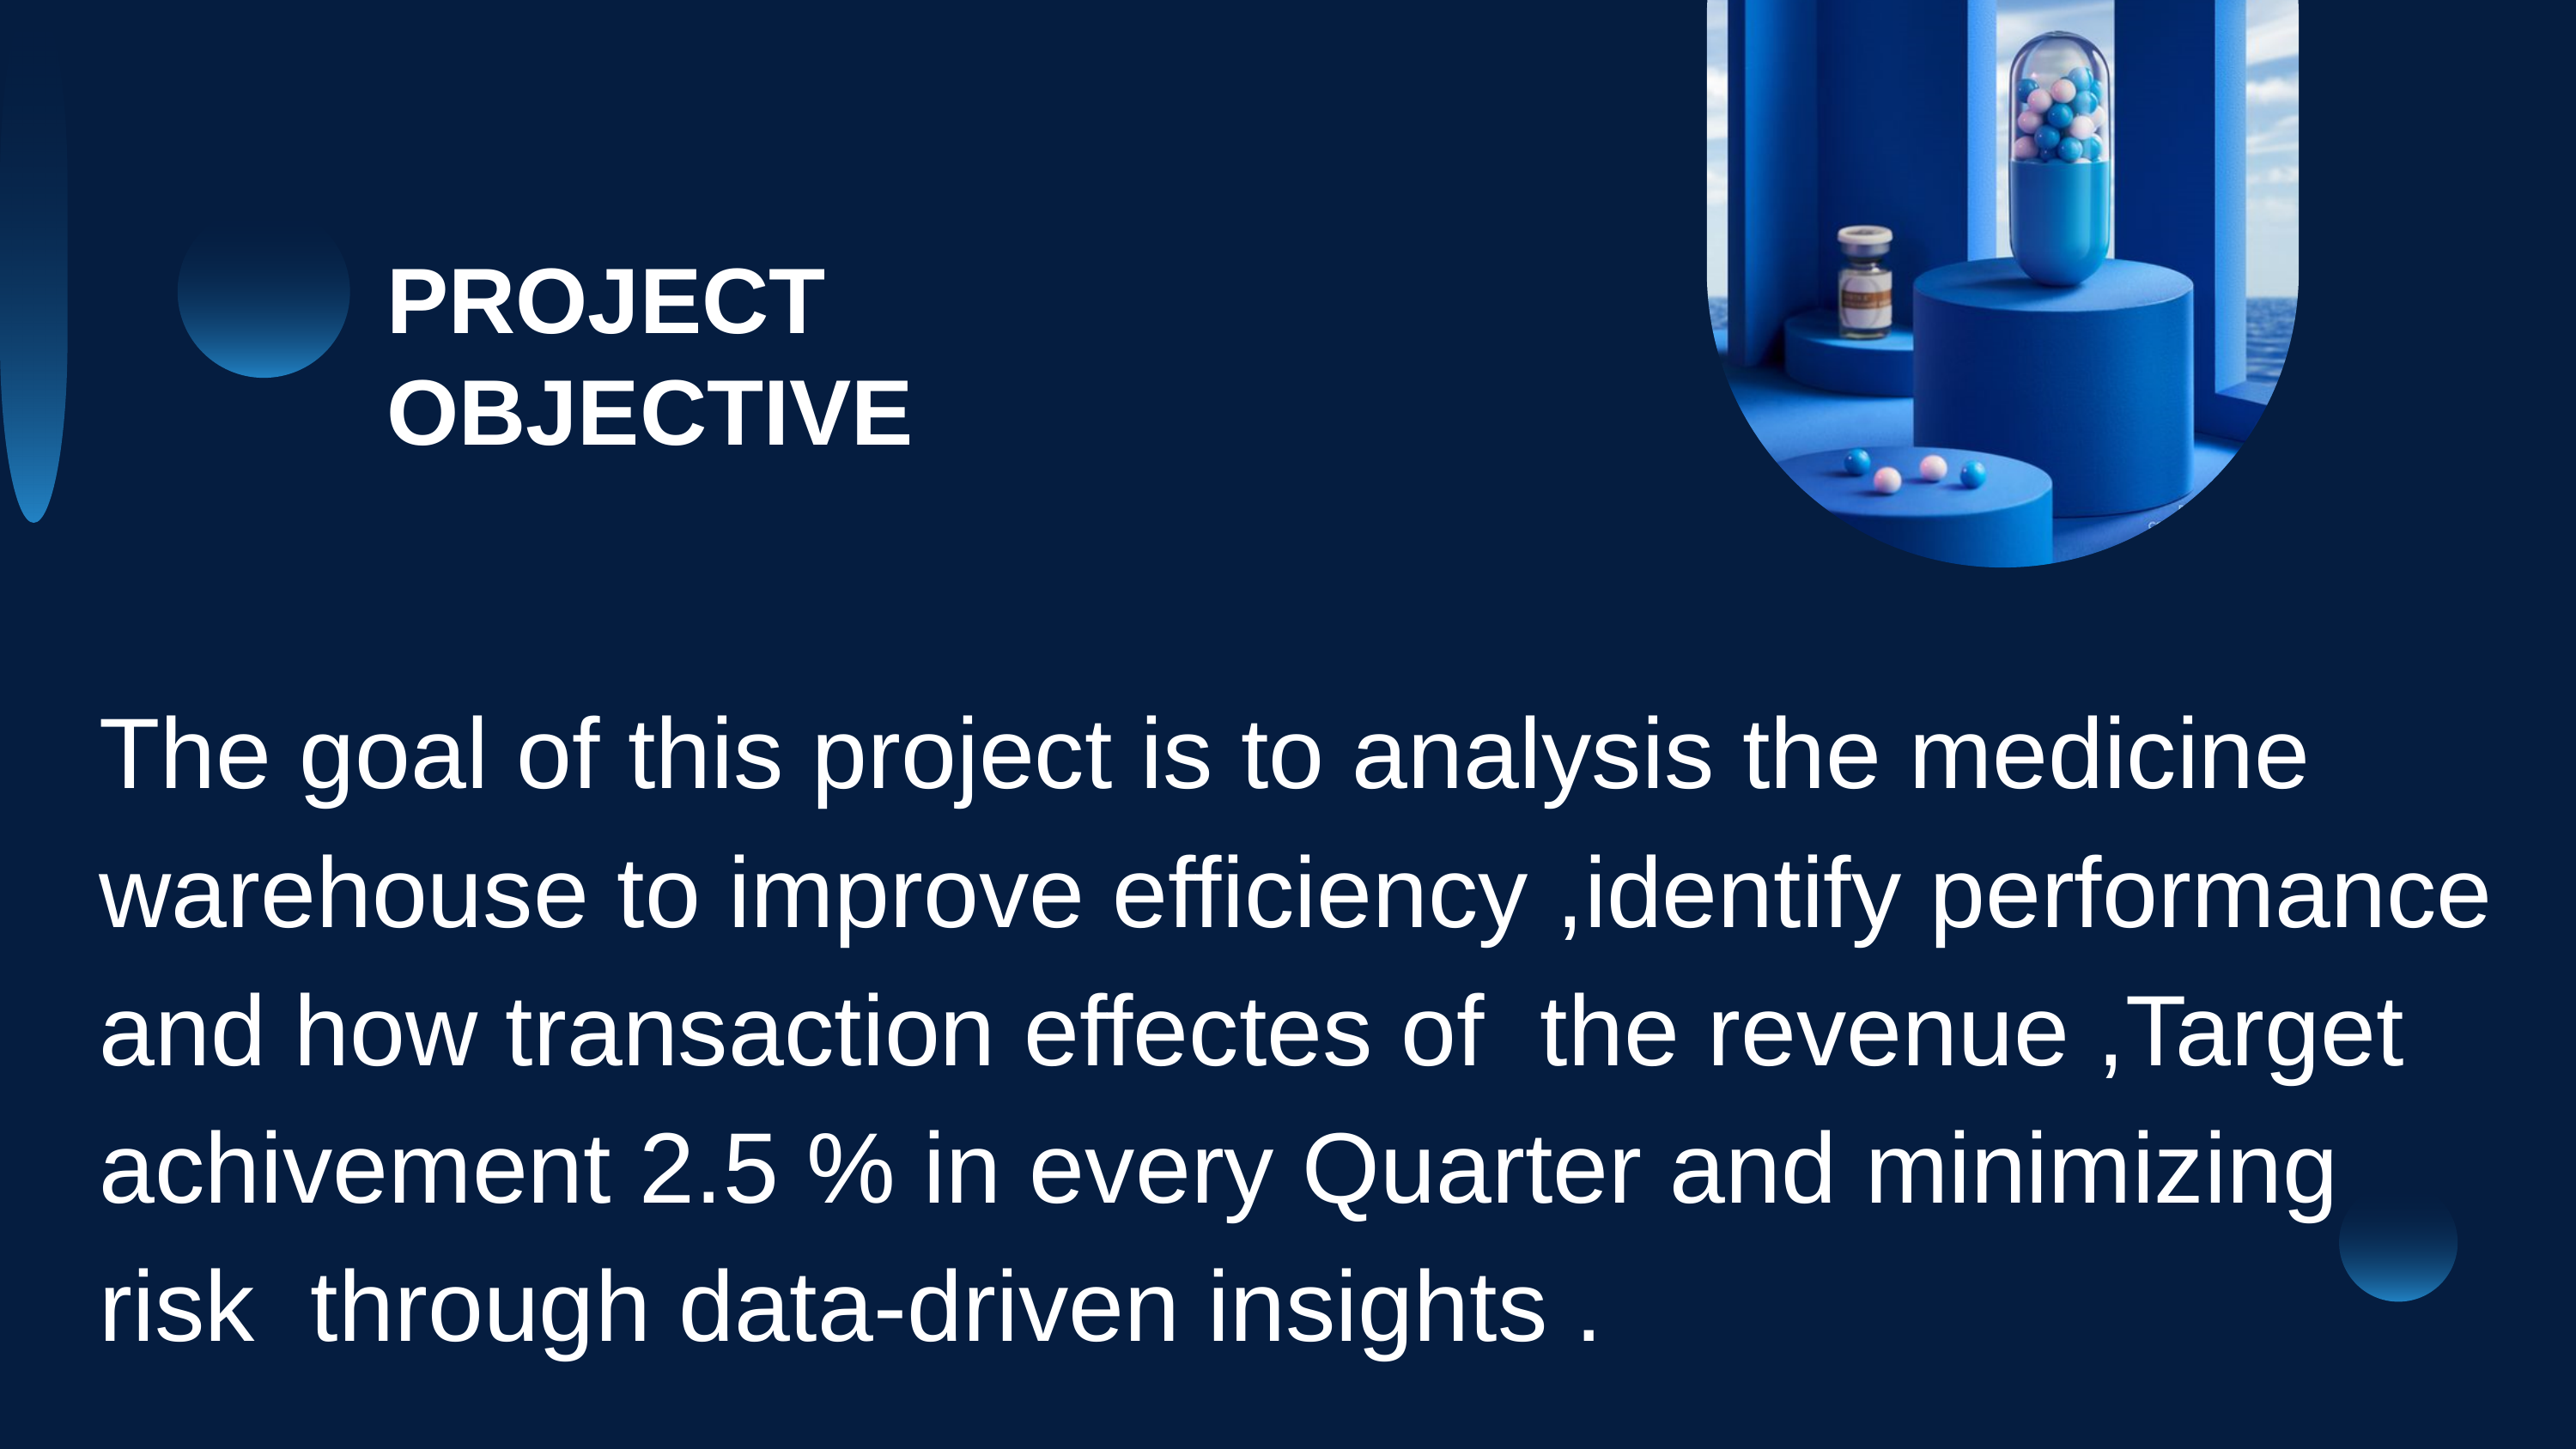

PROJECT OBJECTIVE
01
02
The goal of this project is to analysis the medicine warehouse to improve efficiency ,identify performance and how transaction effectes of  the revenue ,Target achivement 2.5 % in every Quarter and minimizing risk  through data-driven insights .
03

04